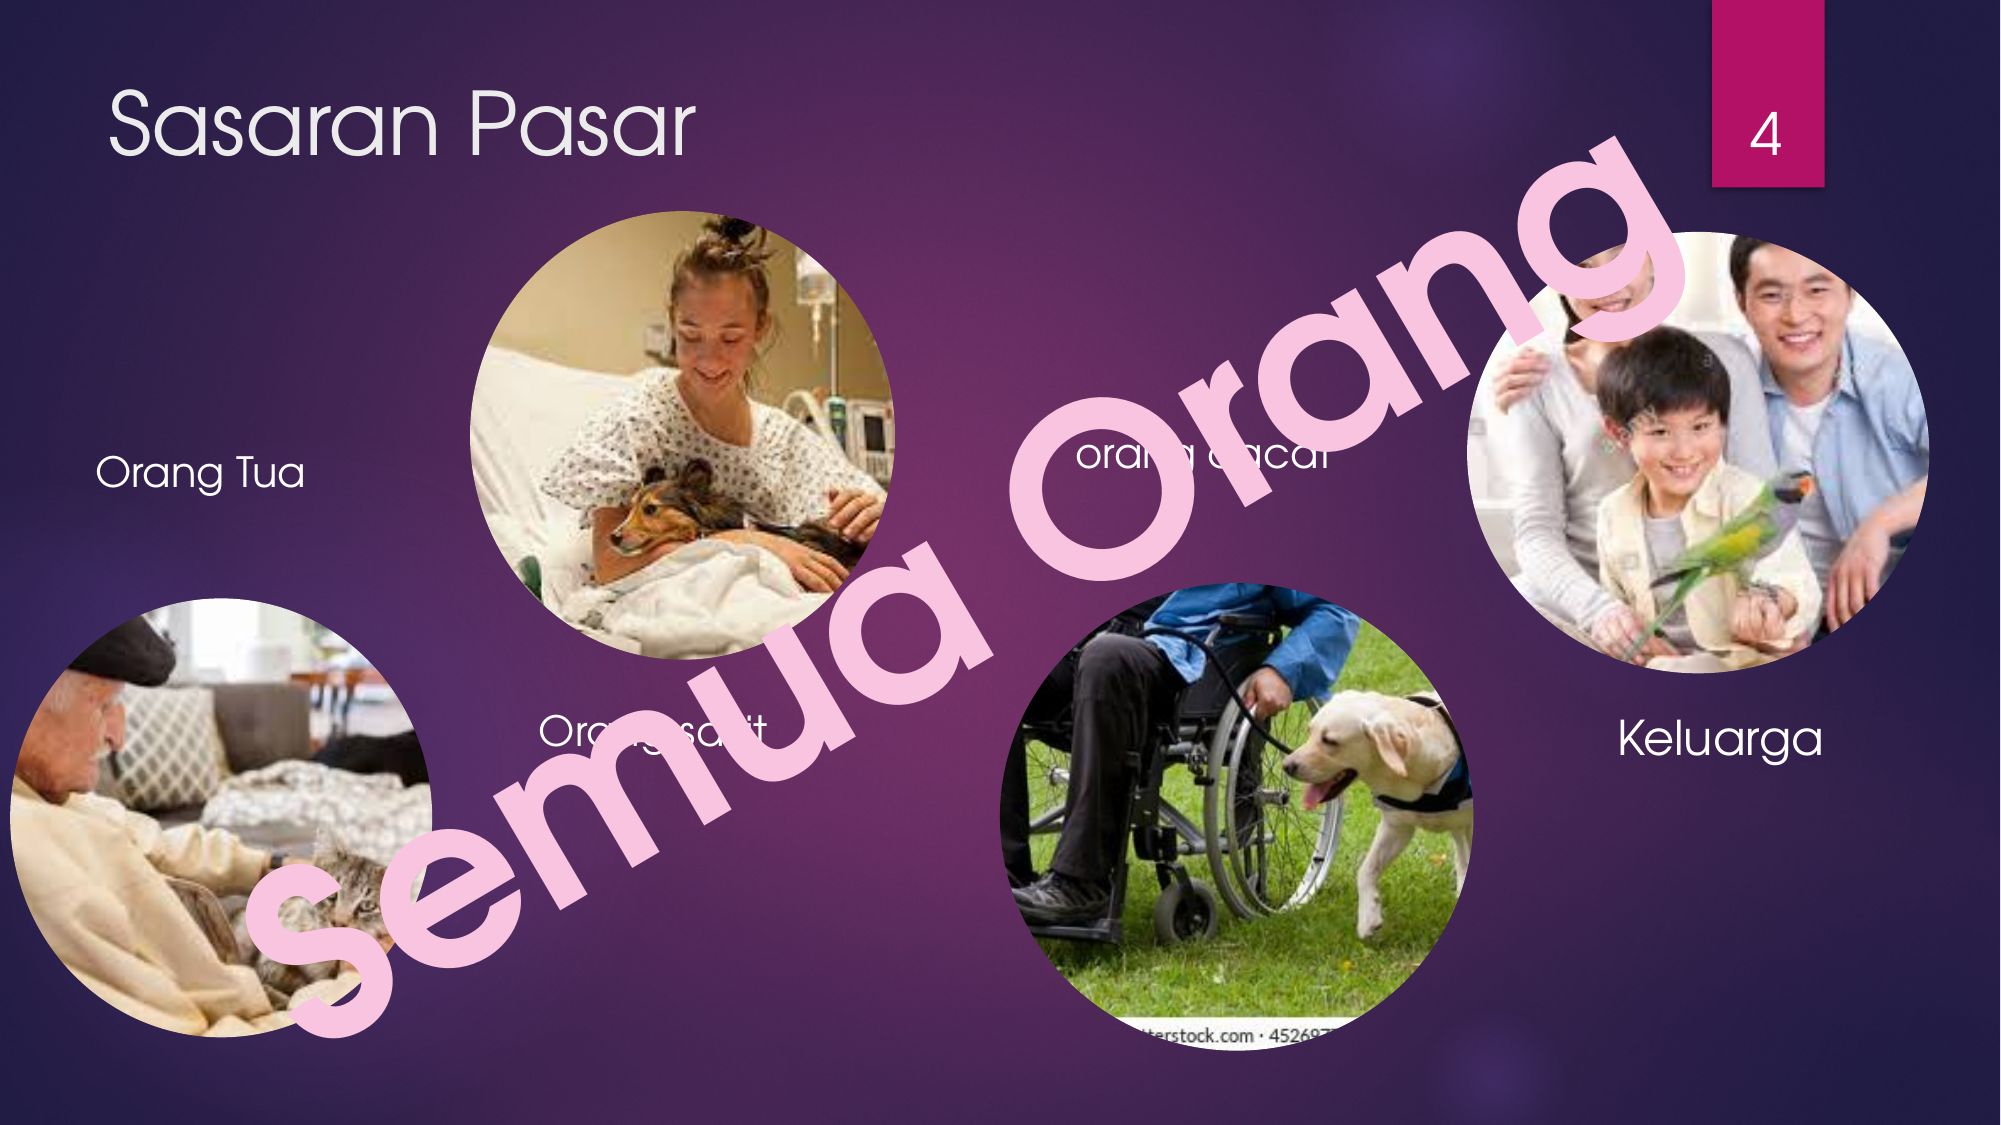

4
# Sasaran Pasar

orang cacat

Orang Tua

Orang sakit

Keluarga
Semua Orang